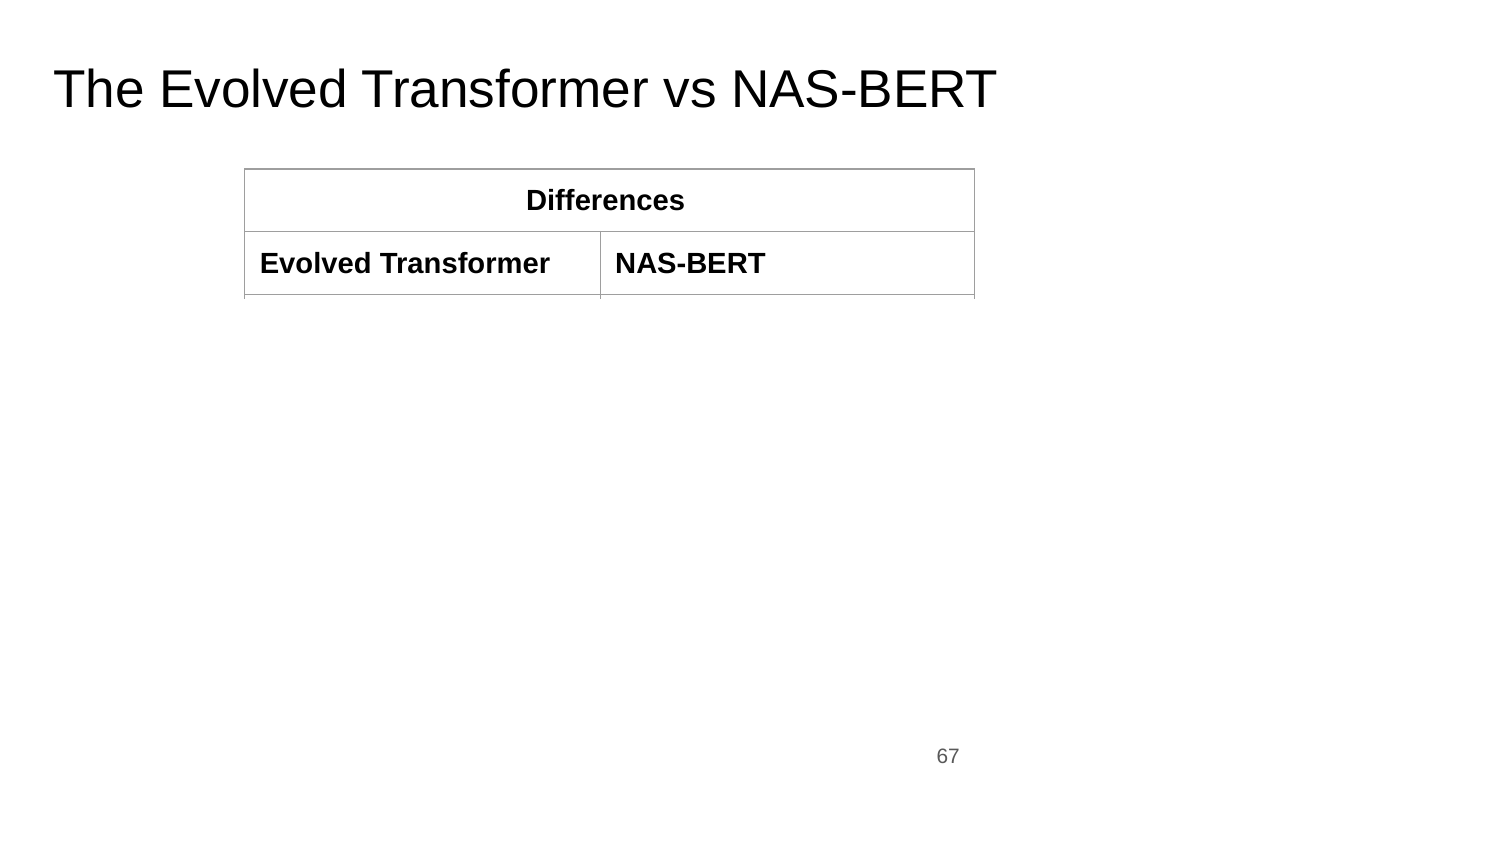

# The Evolved Transformer vs NAS-BERT
| Differences |  |
| --- | --- |
| Evolved Transformer | NAS-BERT |
| Encoder-Decoder | Encoder |
| Cell Search Space | Chain Search Space |
| Evolutionary Algorithms | One-shot |
| No hardware constraint | Hardware constraint |
| One model size | Different model sizes |

67